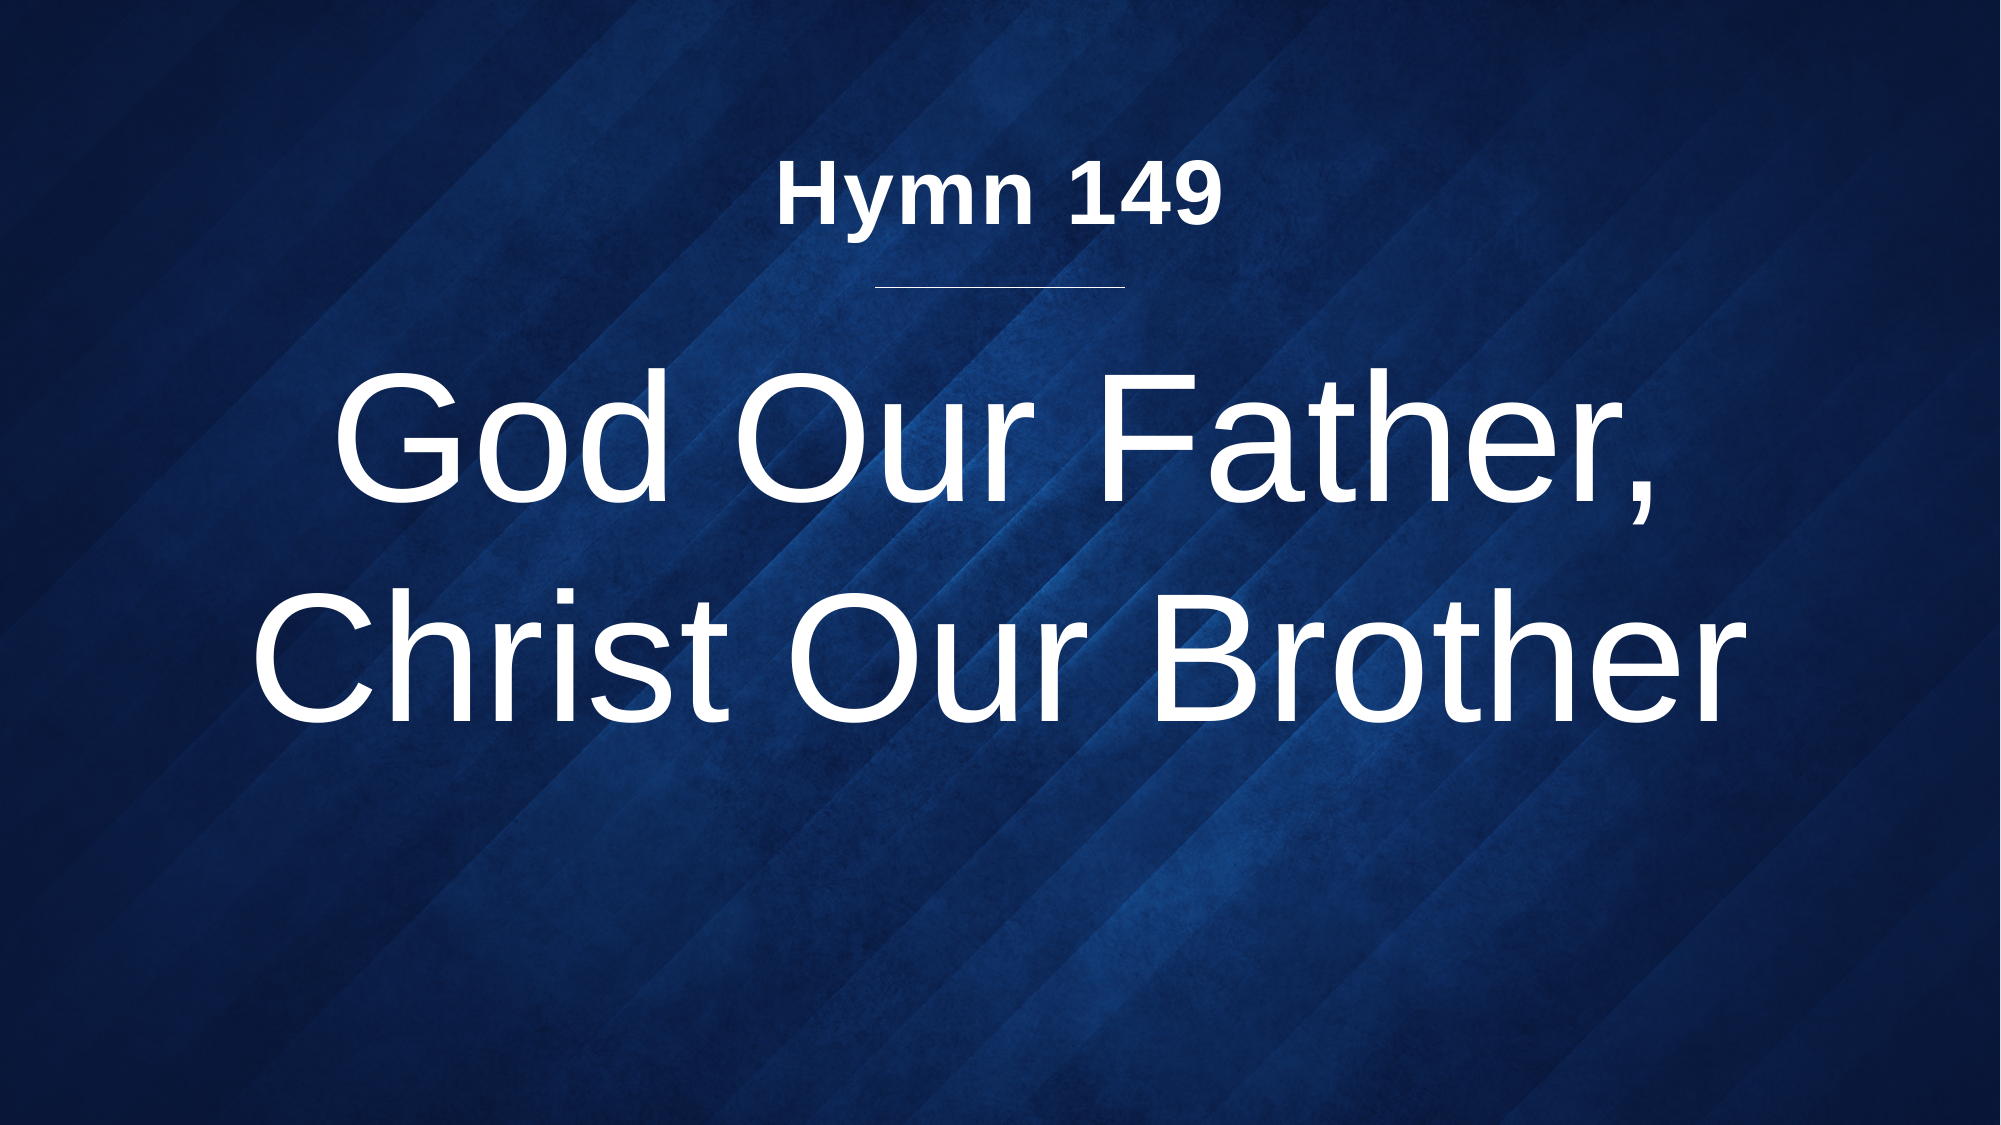

Hymn 149
# God Our Father, Christ Our Brother